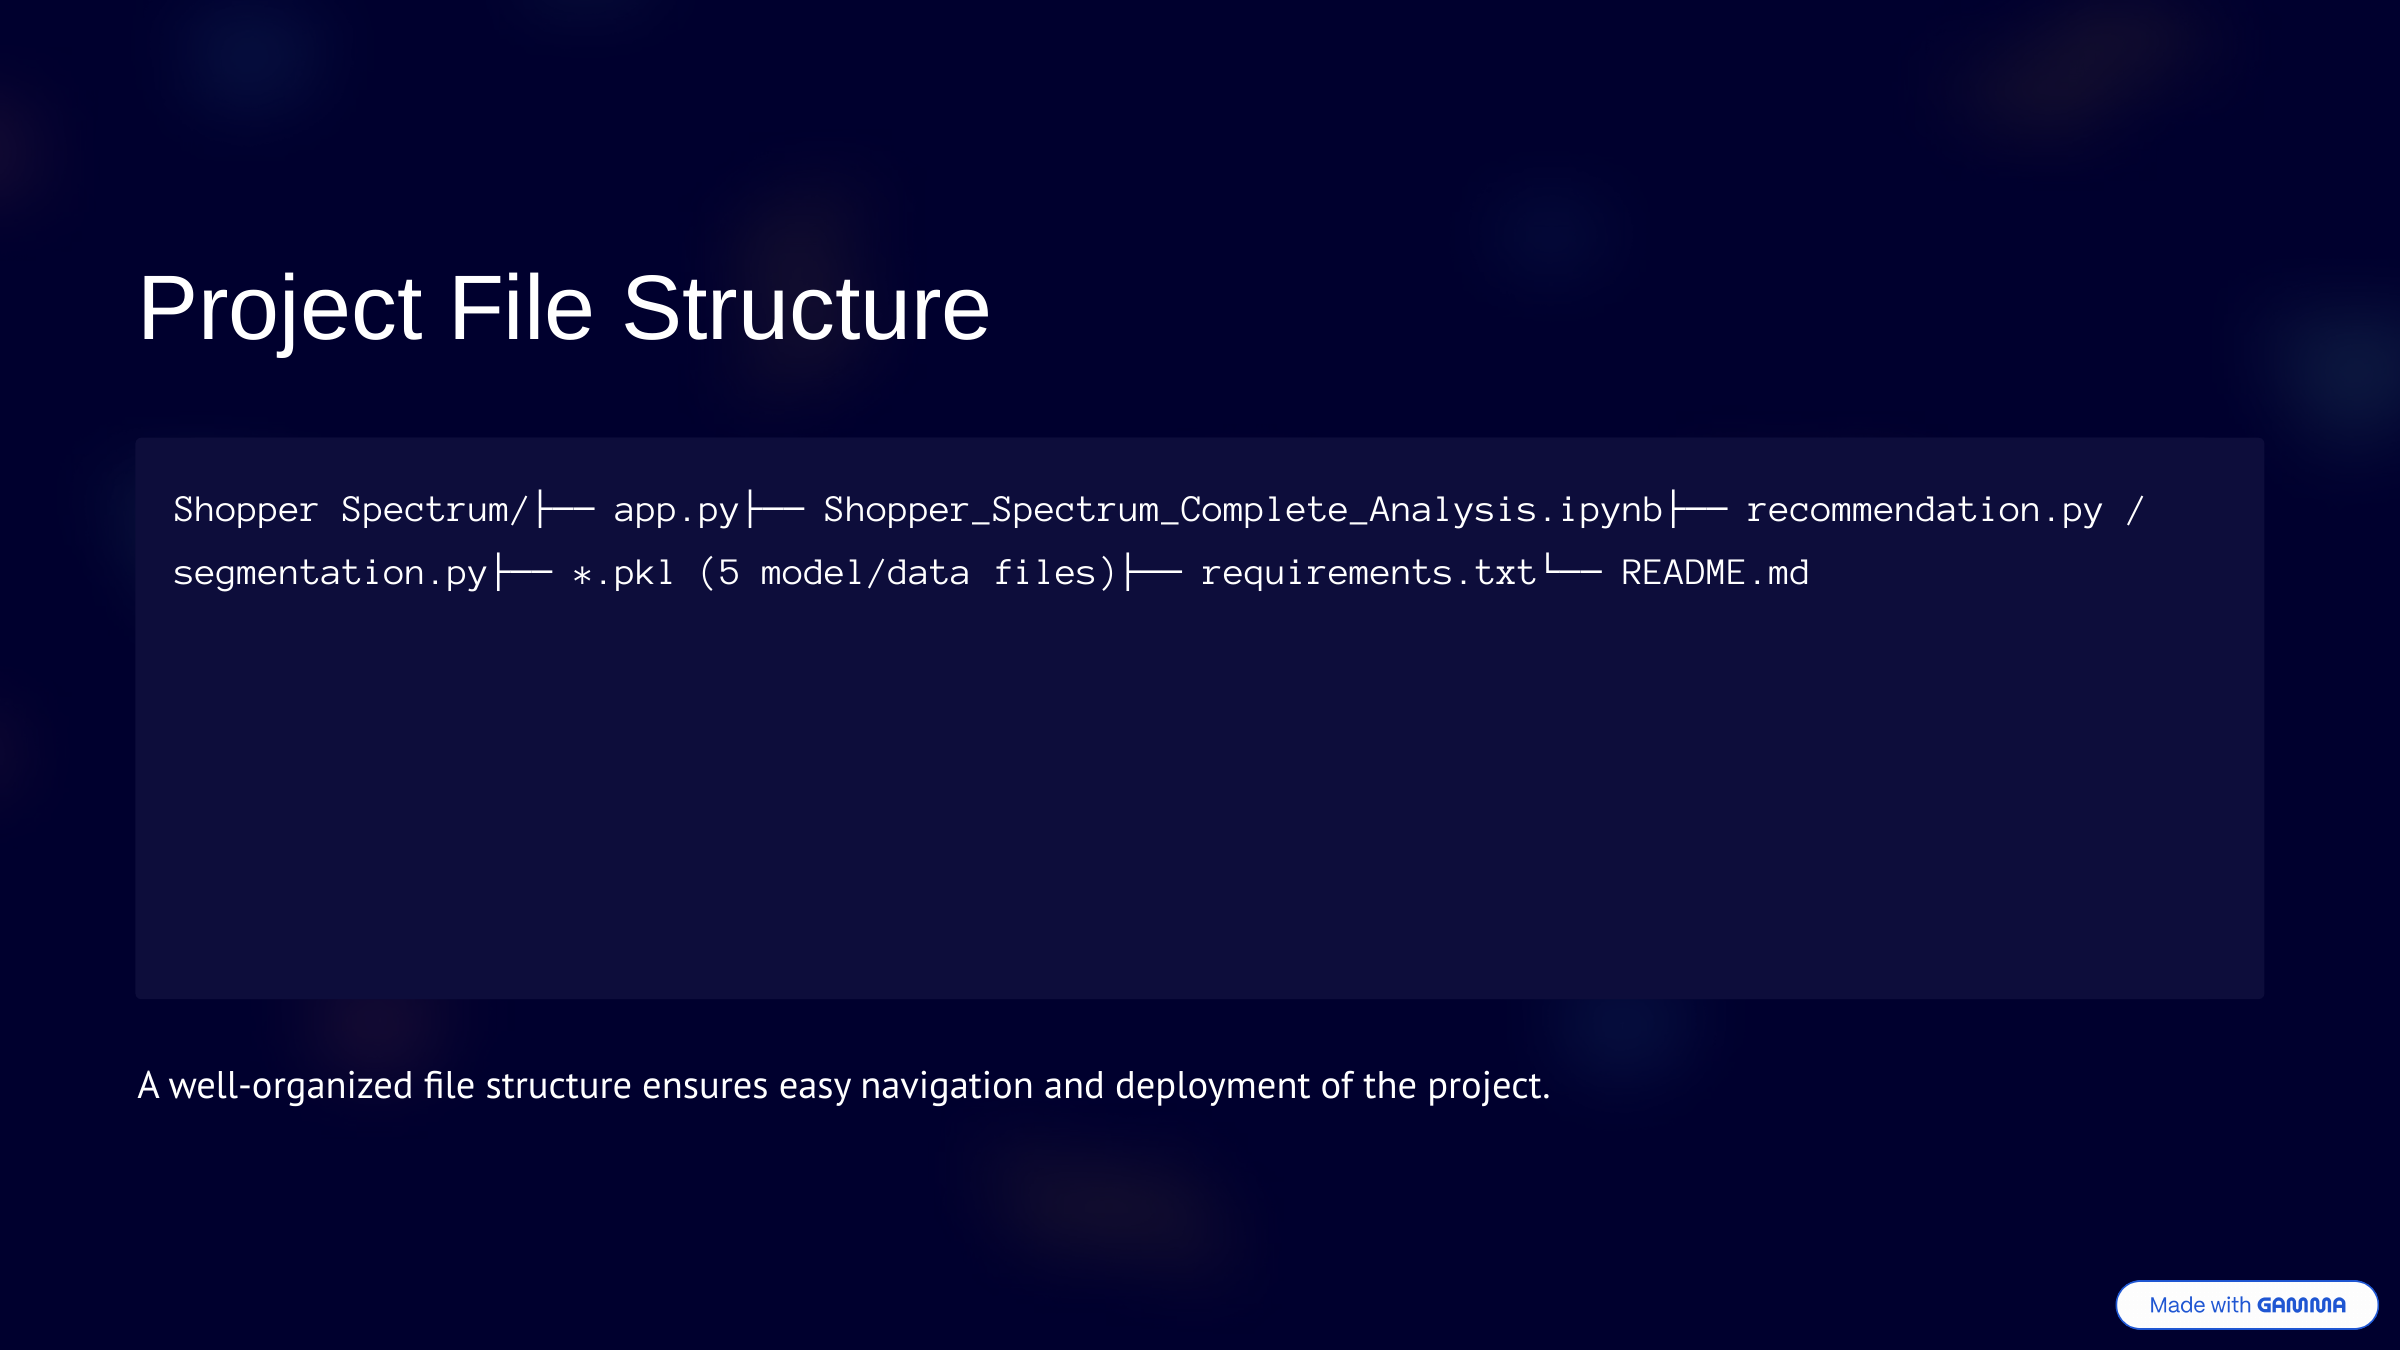

Project File Structure

Shopper Spectrum/├── app.py├── Shopper_Spectrum_Complete_Analysis.ipynb├── recommendation.py / segmentation.py├── *.pkl (5 model/data files)├── requirements.txt└── README.md
A well-organized file structure ensures easy navigation and deployment of the project.